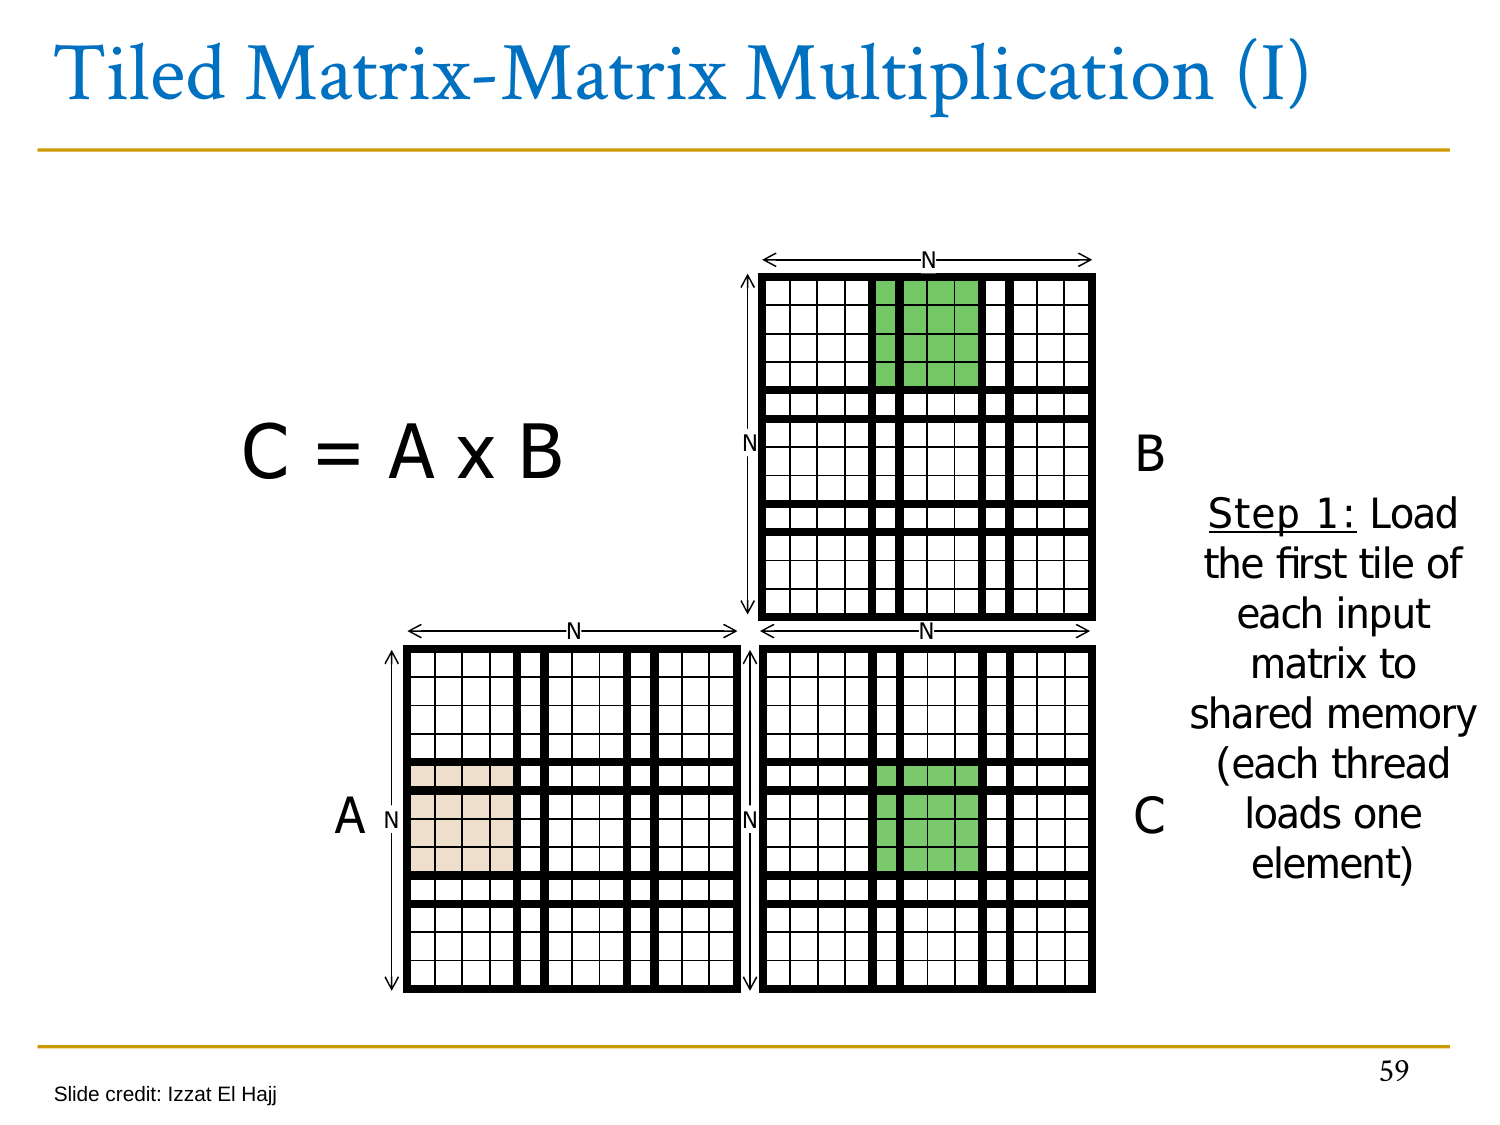

# Tiled Matrix-Matrix Multiplication (I)
N
N
|  |  |  |  |  |  |  |  |  |  |  |  |
| --- | --- | --- | --- | --- | --- | --- | --- | --- | --- | --- | --- |
|  |  |  |  |  |  |  |  |  |  |  |  |
|  |  |  |  |  |  |  |  |  |  |  |  |
|  |  |  |  |  |  |  |  |  |  |  |  |
|  |  |  |  |  |  |  |  |  |  |  |  |
|  |  |  |  |  |  |  |  |  |  |  |  |
|  |  |  |  |  |  |  |  |  |  |  |  |
|  |  |  |  |  |  |  |  |  |  |  |  |
|  |  |  |  |  |  |  |  |  |  |  |  |
|  |  |  |  |  |  |  |  |  |  |  |  |
|  |  |  |  |  |  |  |  |  |  |  |  |
|  |  |  |  |  |  |  |  |  |  |  |  |
C = A x B
B
Step 1: Load the first tile of each input matrix to shared memory (each thread loads one element)
N
N
|  |  |  |  |  |  |  |  |  |  |  |  |
| --- | --- | --- | --- | --- | --- | --- | --- | --- | --- | --- | --- |
|  |  |  |  |  |  |  |  |  |  |  |  |
|  |  |  |  |  |  |  |  |  |  |  |  |
|  |  |  |  |  |  |  |  |  |  |  |  |
|  |  |  |  |  |  |  |  |  |  |  |  |
|  |  |  |  |  |  |  |  |  |  |  |  |
|  |  |  |  |  |  |  |  |  |  |  |  |
|  |  |  |  |  |  |  |  |  |  |  |  |
|  |  |  |  |  |  |  |  |  |  |  |  |
|  |  |  |  |  |  |  |  |  |  |  |  |
|  |  |  |  |  |  |  |  |  |  |  |  |
|  |  |  |  |  |  |  |  |  |  |  |  |
|  |  |  |  |  |  |  |  |  |  |  |  |
| --- | --- | --- | --- | --- | --- | --- | --- | --- | --- | --- | --- |
|  |  |  |  |  |  |  |  |  |  |  |  |
|  |  |  |  |  |  |  |  |  |  |  |  |
|  |  |  |  |  |  |  |  |  |  |  |  |
|  |  |  |  |  |  |  |  |  |  |  |  |
|  |  |  |  |  |  |  |  |  |  |  |  |
|  |  |  |  |  |  |  |  |  |  |  |  |
|  |  |  |  |  |  |  |  |  |  |  |  |
|  |  |  |  |  |  |  |  |  |  |  |  |
|  |  |  |  |  |  |  |  |  |  |  |  |
|  |  |  |  |  |  |  |  |  |  |  |  |
|  |  |  |  |  |  |  |  |  |  |  |  |
N
N
A
C
59
Slide credit: Izzat El Hajj